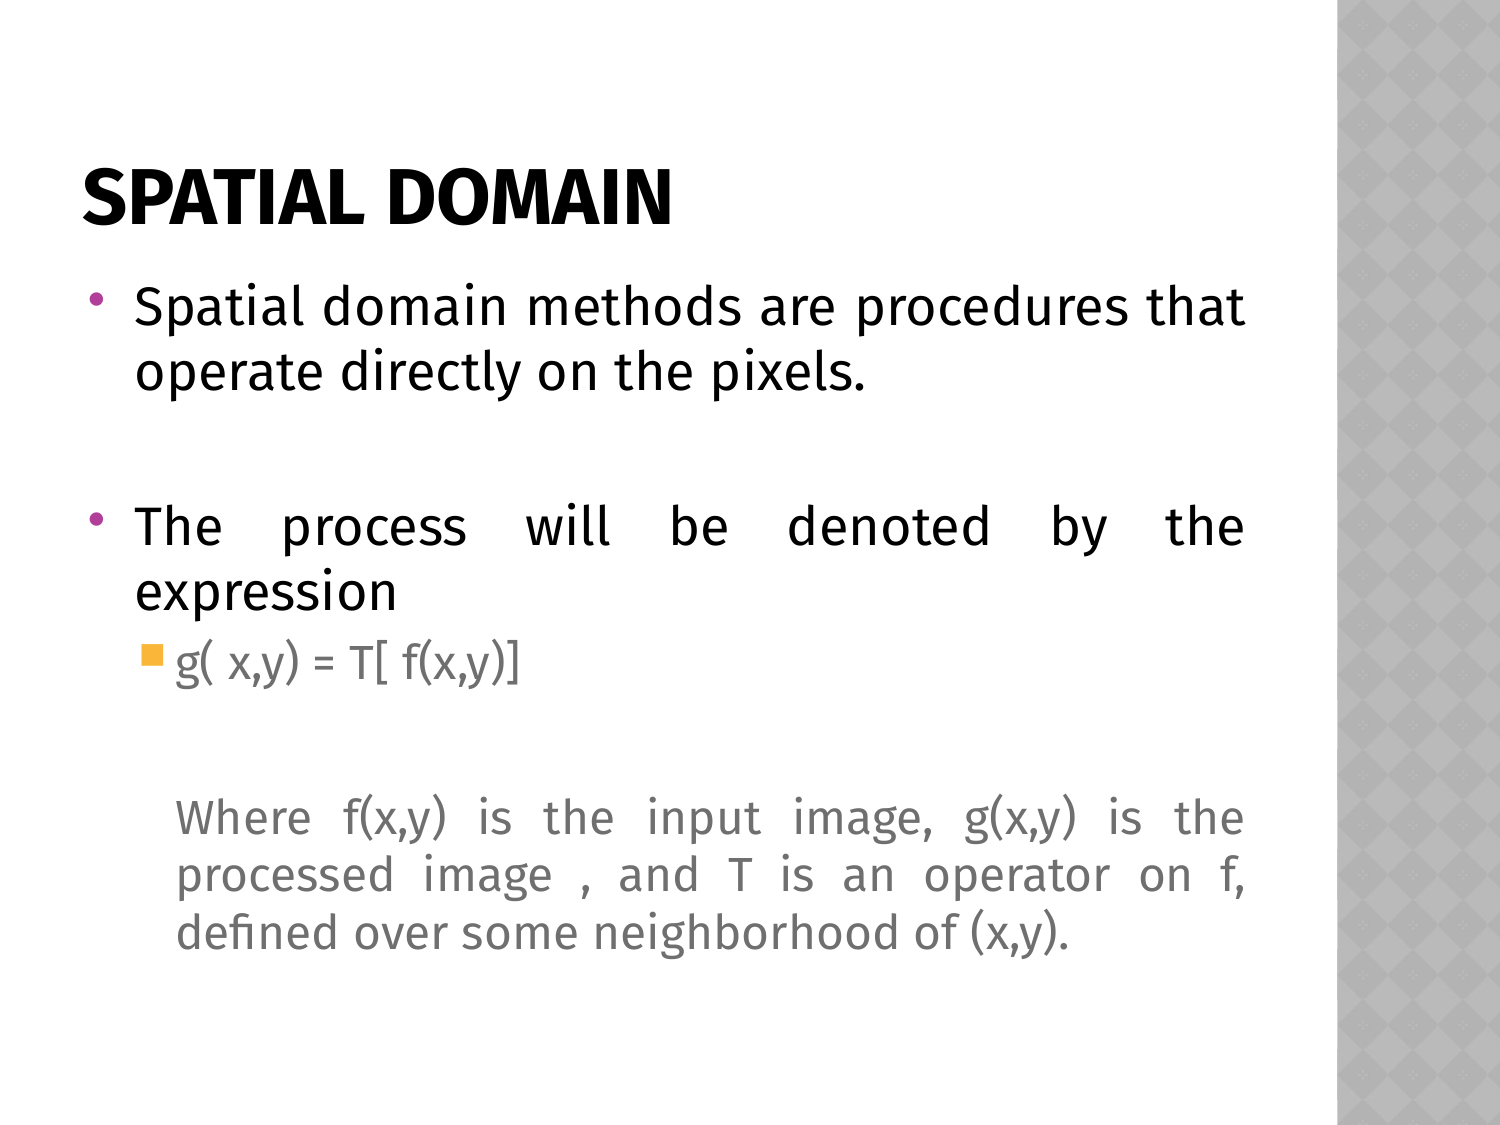

# Spatial Domain
Spatial domain methods are procedures that operate directly on the pixels.

The process will be denoted by the expression
g( x,y) = T[ f(x,y)]

	Where f(x,y) is the input image, g(x,y) is the processed image , and T is an operator on f, defined over some neighborhood of (x,y).